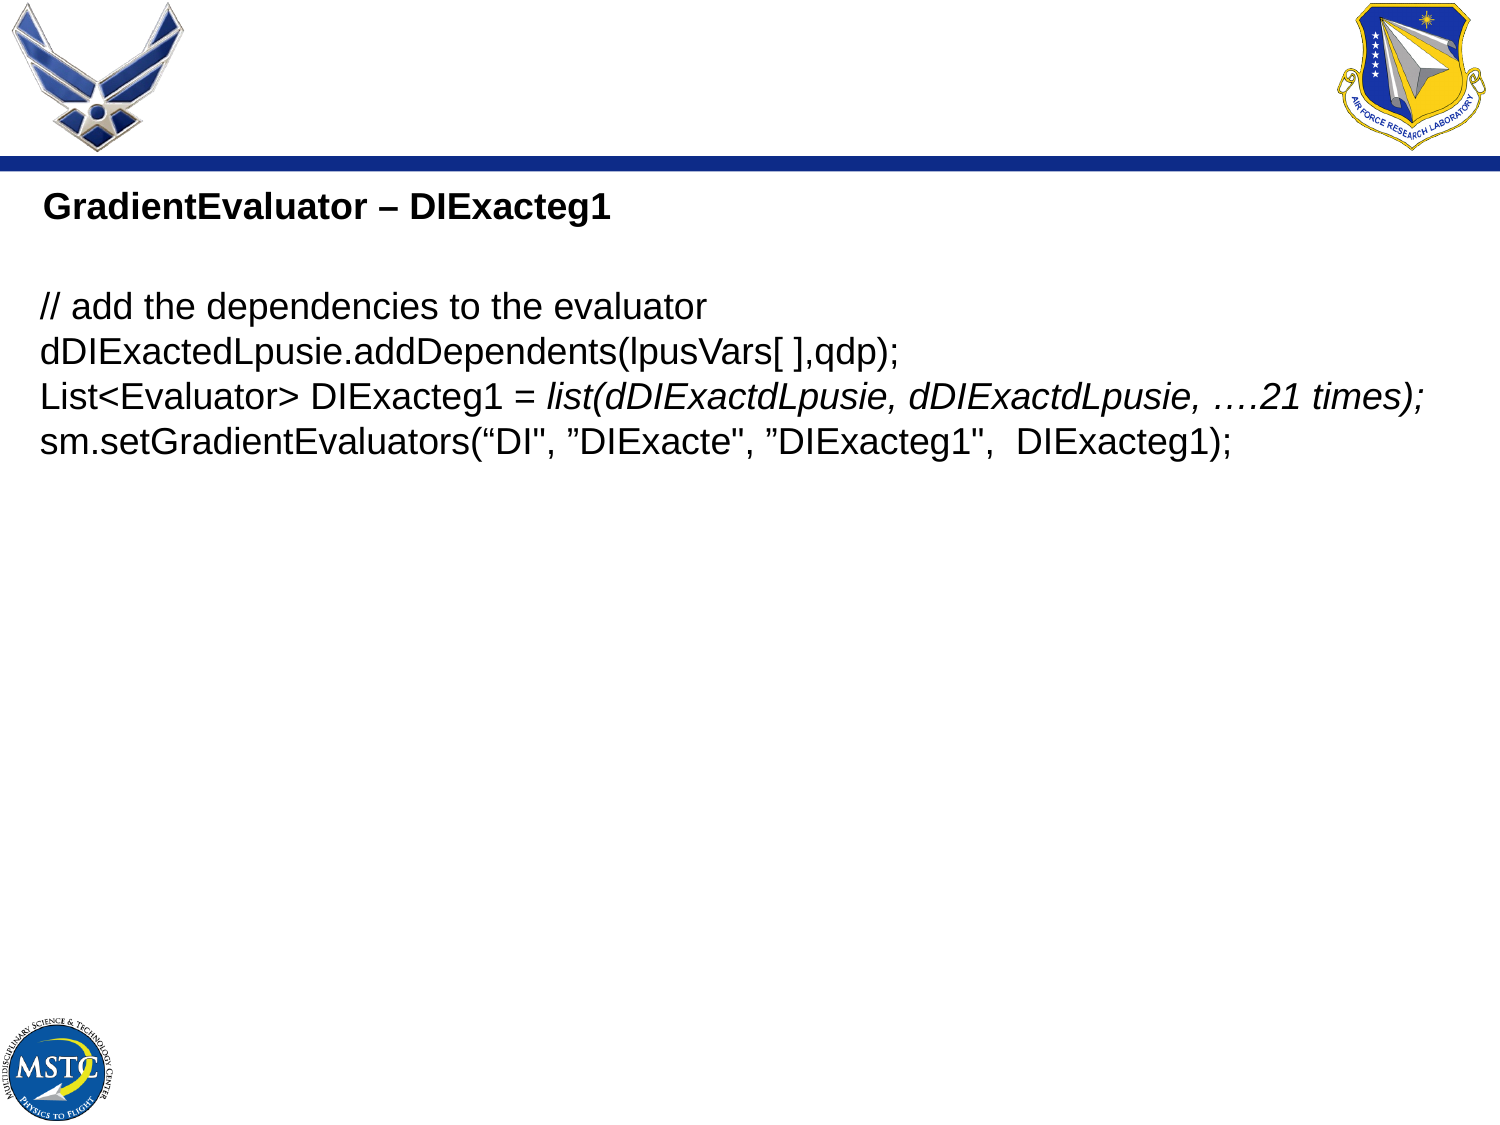

#
GradientEvaluator – DIExacteg1
// add the dependencies to the evaluator
dDIExactedLpusie.addDependents(lpusVars[ ],qdp);
List<Evaluator> DIExacteg1 = list(dDIExactdLpusie, dDIExactdLpusie, ….21 times);
sm.setGradientEvaluators(“DI", ”DIExacte", ”DIExacteg1",  DIExacteg1);